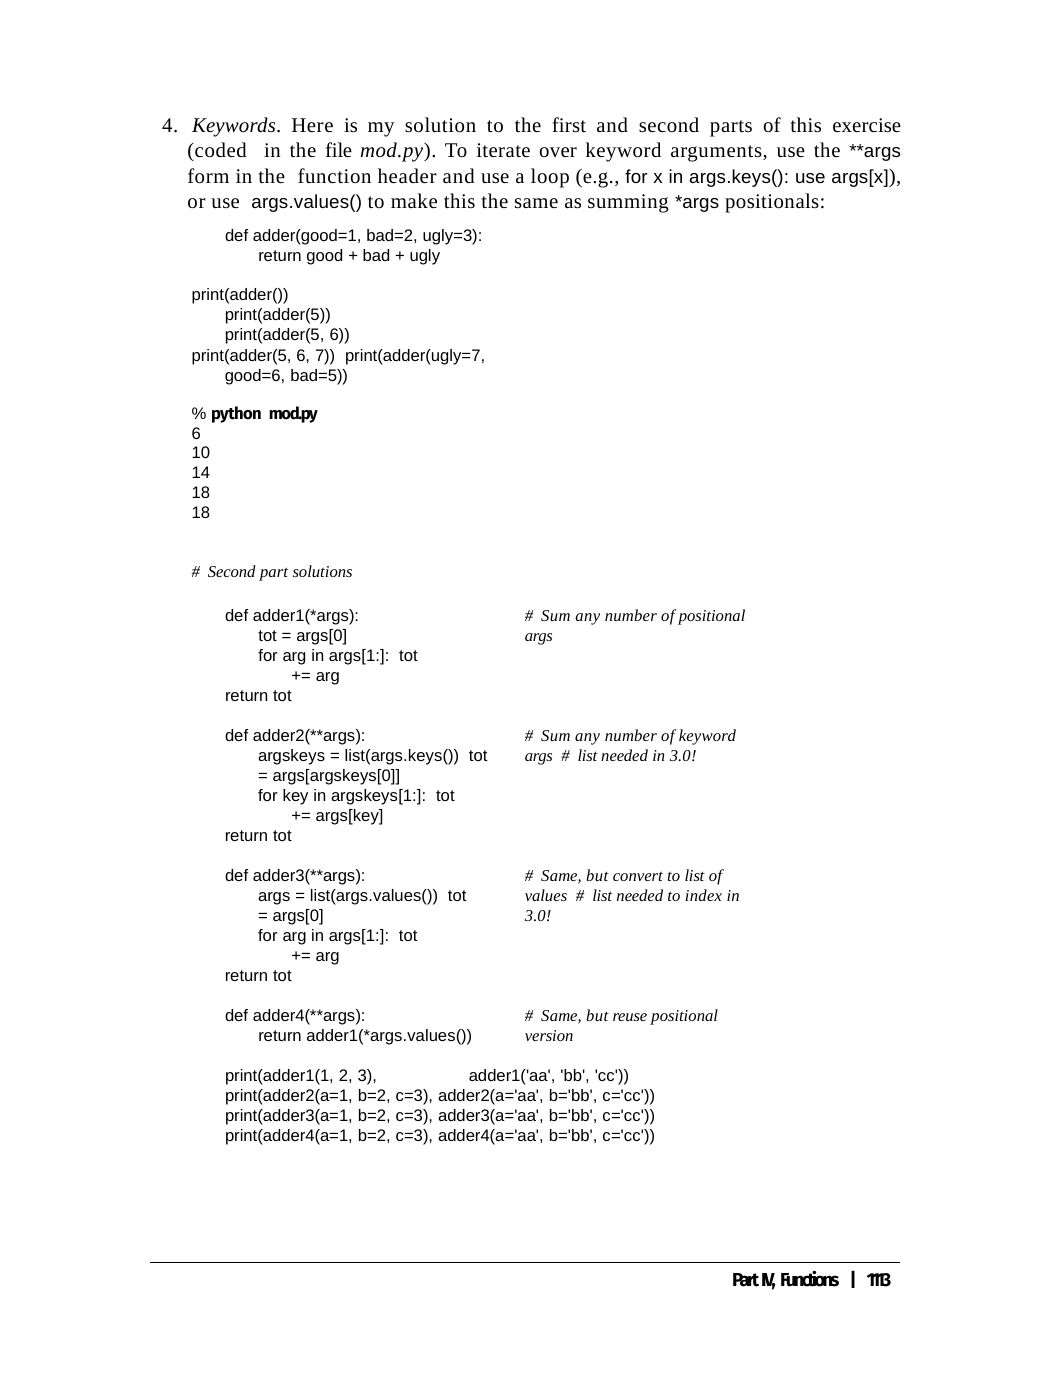

4. Keywords. Here is my solution to the first and second parts of this exercise (coded  in the file mod.py). To iterate over keyword arguments, use the **args form in the  function header and use a loop (e.g., for x in args.keys(): use args[x]), or use  args.values() to make this the same as summing *args positionals:
def adder(good=1, bad=2, ugly=3):  return good + bad + ugly

print(adder())  print(adder(5))  print(adder(5, 6))
print(adder(5, 6, 7))  print(adder(ugly=7, good=6, bad=5))

% python mod.py
6
10
14
18
18

# Second part solutions
def adder1(*args):  tot = args[0]
for arg in args[1:]:  tot += arg
return tot
# Sum any number of positional args
def adder2(**args):
argskeys = list(args.keys())  tot = args[argskeys[0]]
for key in argskeys[1:]:  tot += args[key]
return tot
# Sum any number of keyword args  # list needed in 3.0!
def adder3(**args):
args = list(args.values())  tot = args[0]
for arg in args[1:]:  tot += arg
return tot
# Same, but convert to list of values  # list needed to index in 3.0!
def adder4(**args):
return adder1(*args.values())
# Same, but reuse positional version
print(adder1(1, 2, 3),	adder1('aa', 'bb', 'cc'))
print(adder2(a=1, b=2, c=3), adder2(a='aa', b='bb', c='cc'))
print(adder3(a=1, b=2, c=3), adder3(a='aa', b='bb', c='cc'))
print(adder4(a=1, b=2, c=3), adder4(a='aa', b='bb', c='cc'))

Part IV, Functions  |  1113